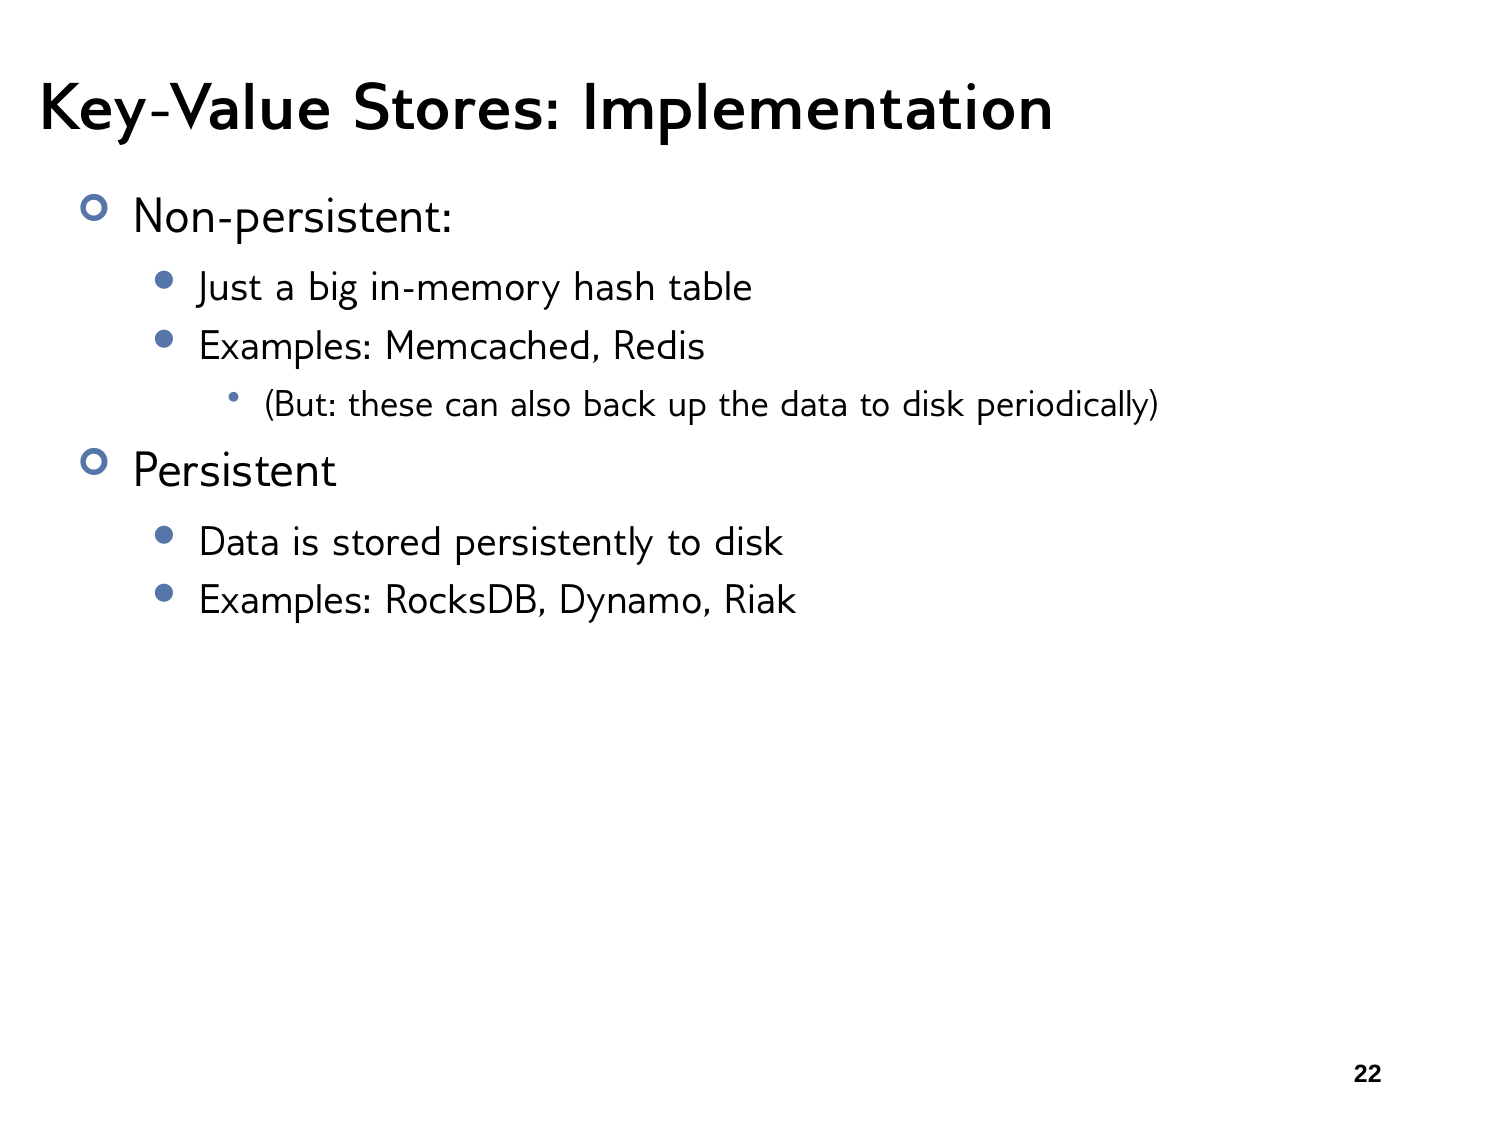

# Key-Value Stores: Implementation
Non-persistent:
Just a big in-memory hash table
Examples: Memcached, Redis
(But: these can also back up the data to disk periodically)
Persistent
Data is stored persistently to disk
Examples: RocksDB, Dynamo, Riak
22